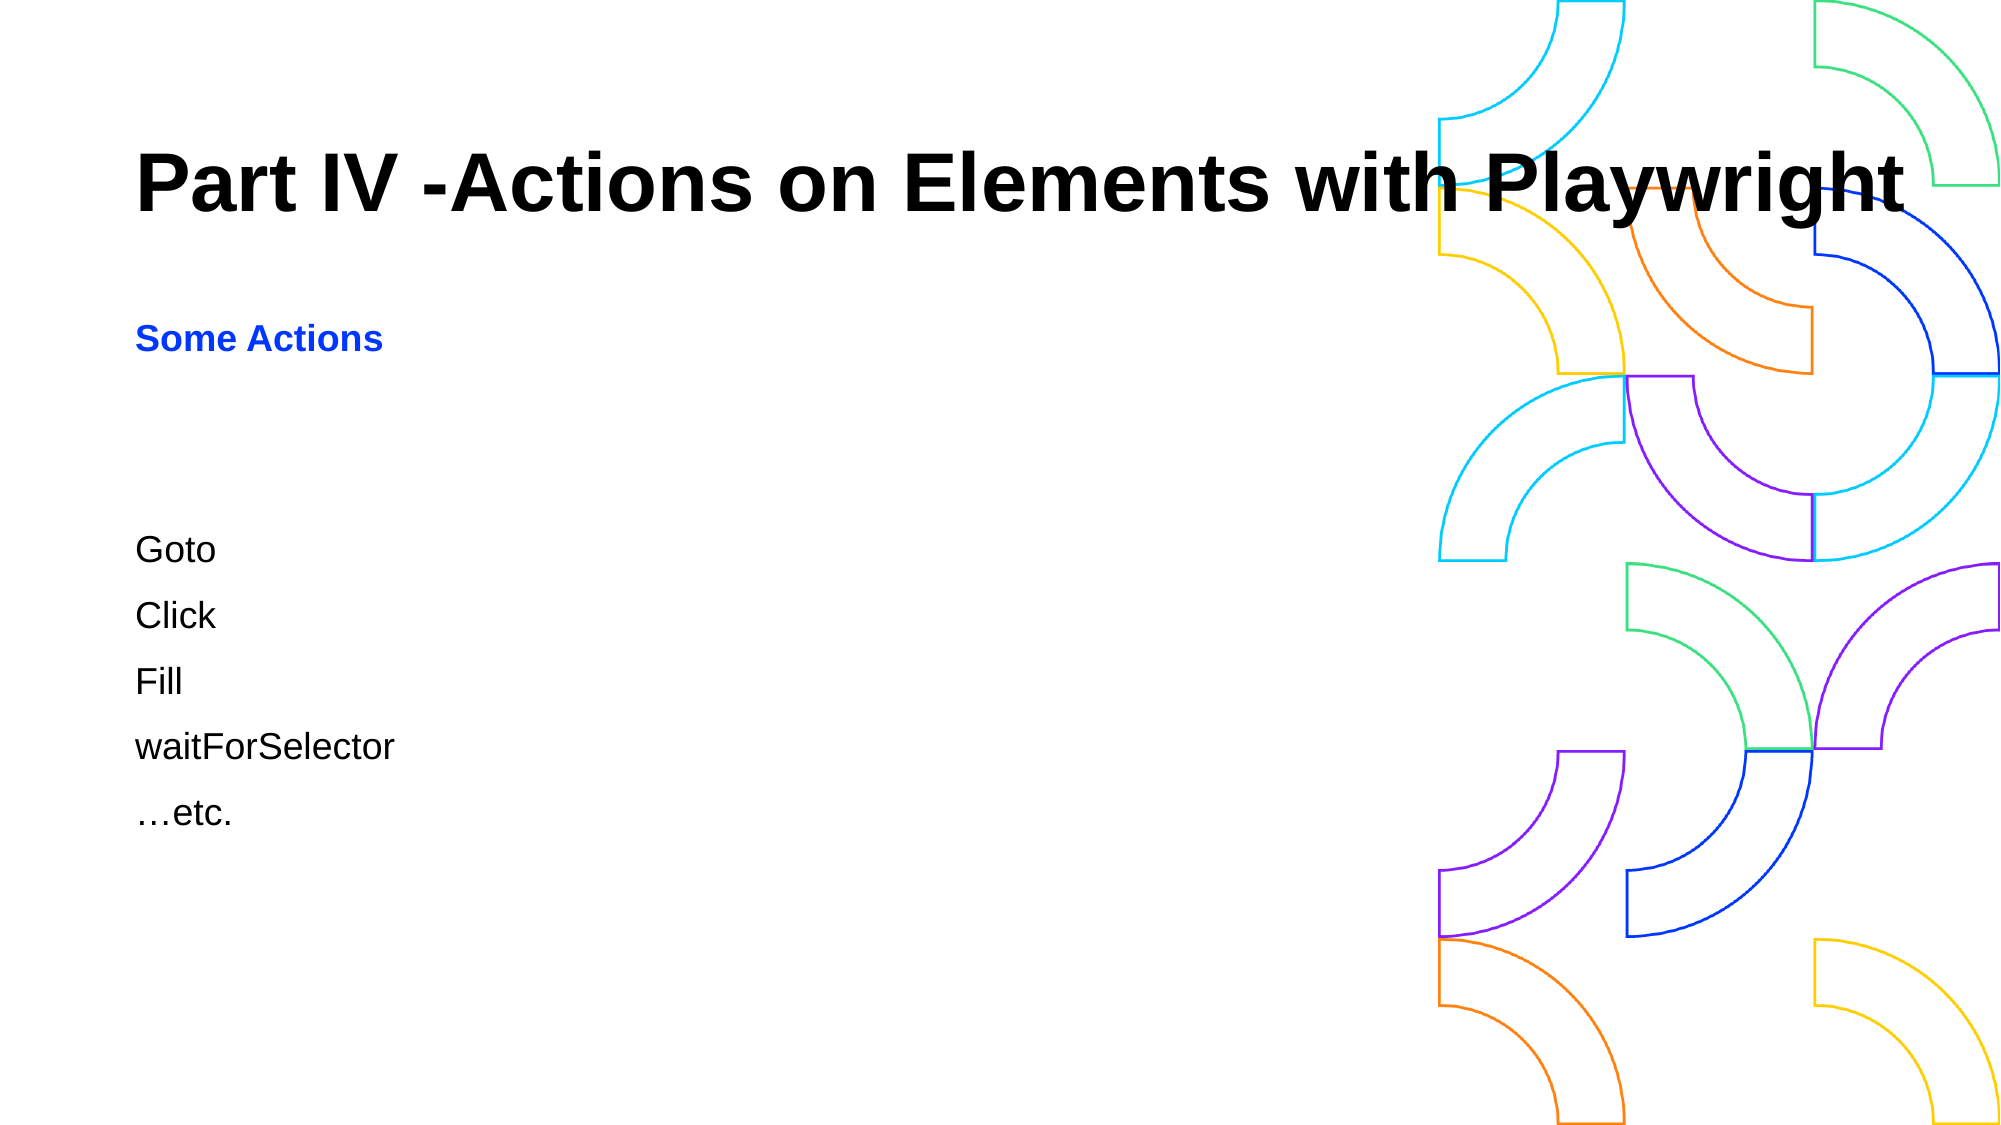

Part IV -Actions on Elements with Playwright
Some Actions
Goto
Click
Fill
waitForSelector
…etc.